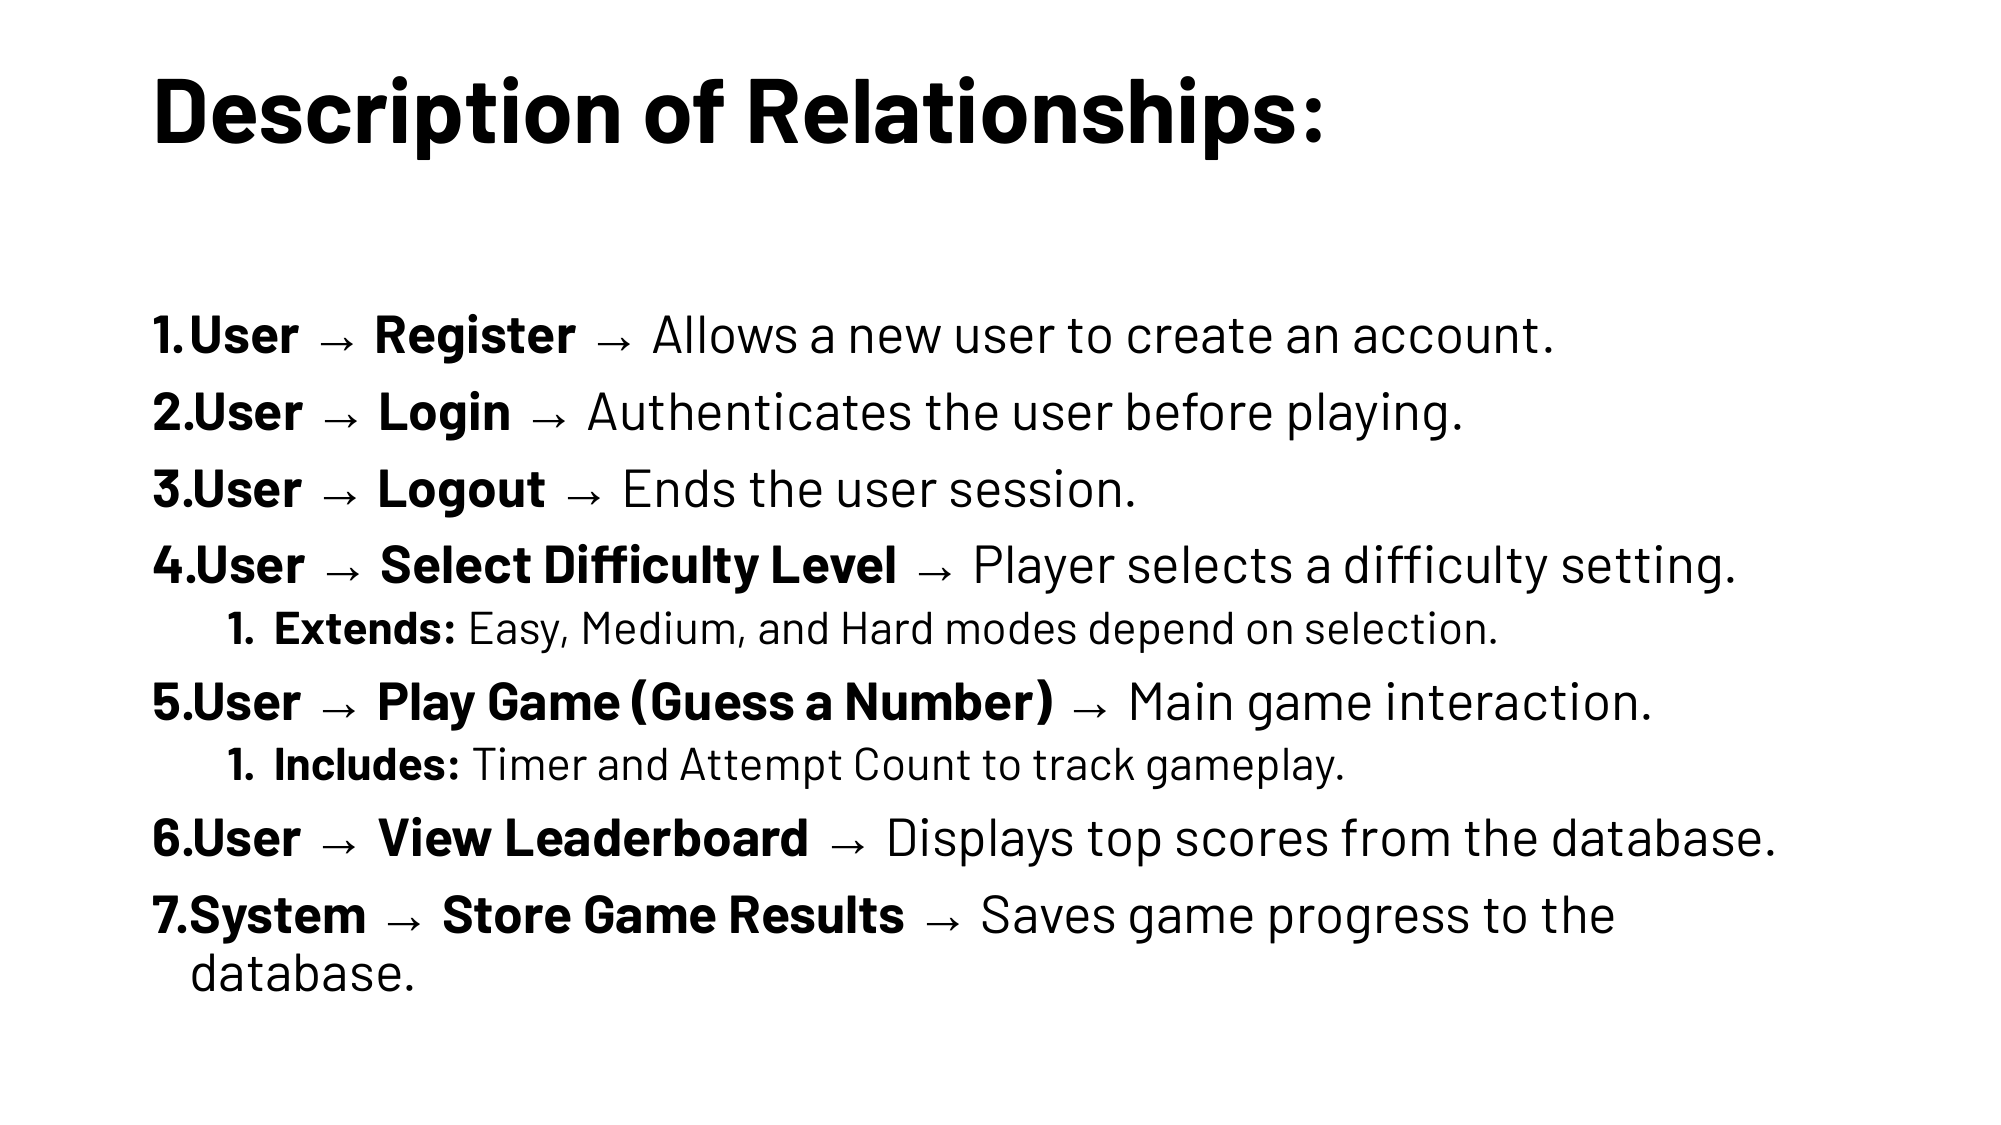

# Description of Relationships:
User → Register → Allows a new user to create an account.
User → Login → Authenticates the user before playing.
User → Logout → Ends the user session.
User → Select Difficulty Level → Player selects a difficulty setting.
Extends: Easy, Medium, and Hard modes depend on selection.
User → Play Game (Guess a Number) → Main game interaction.
Includes: Timer and Attempt Count to track gameplay.
User → View Leaderboard → Displays top scores from the database.
System → Store Game Results → Saves game progress to the database.